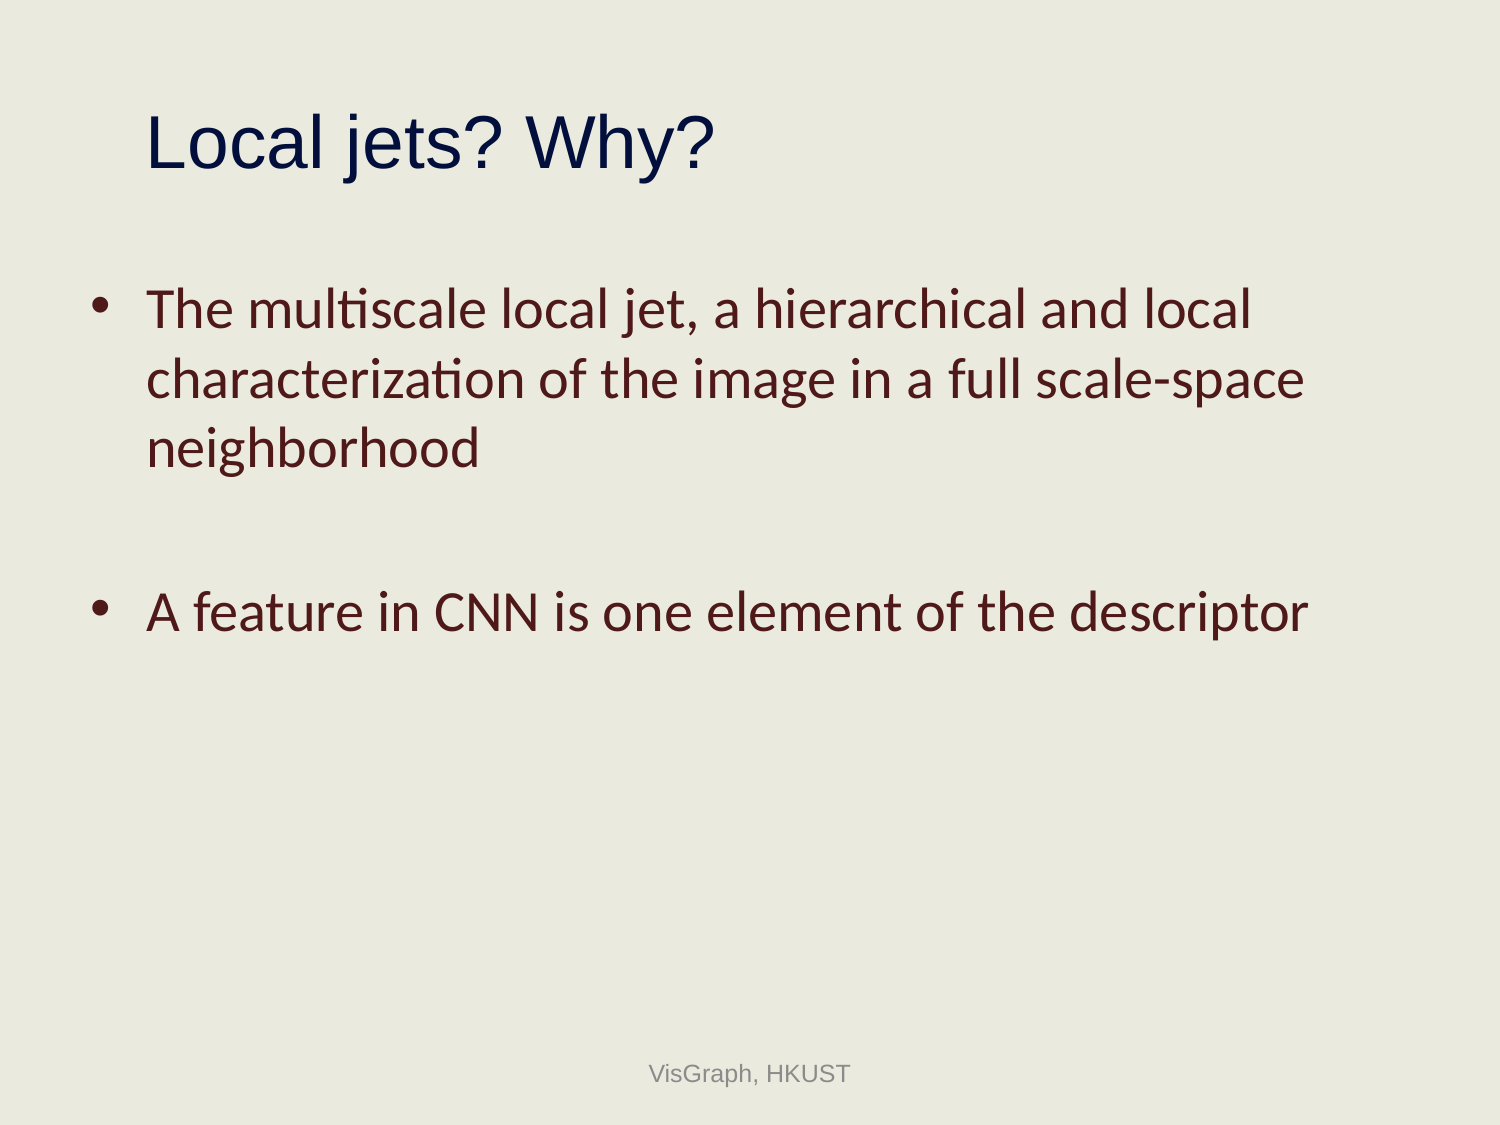

# Local jets? Why?
The multiscale local jet, a hierarchical and local characterization of the image in a full scale-space neighborhood

A feature in CNN is one element of the descriptor

VisGraph, HKUST